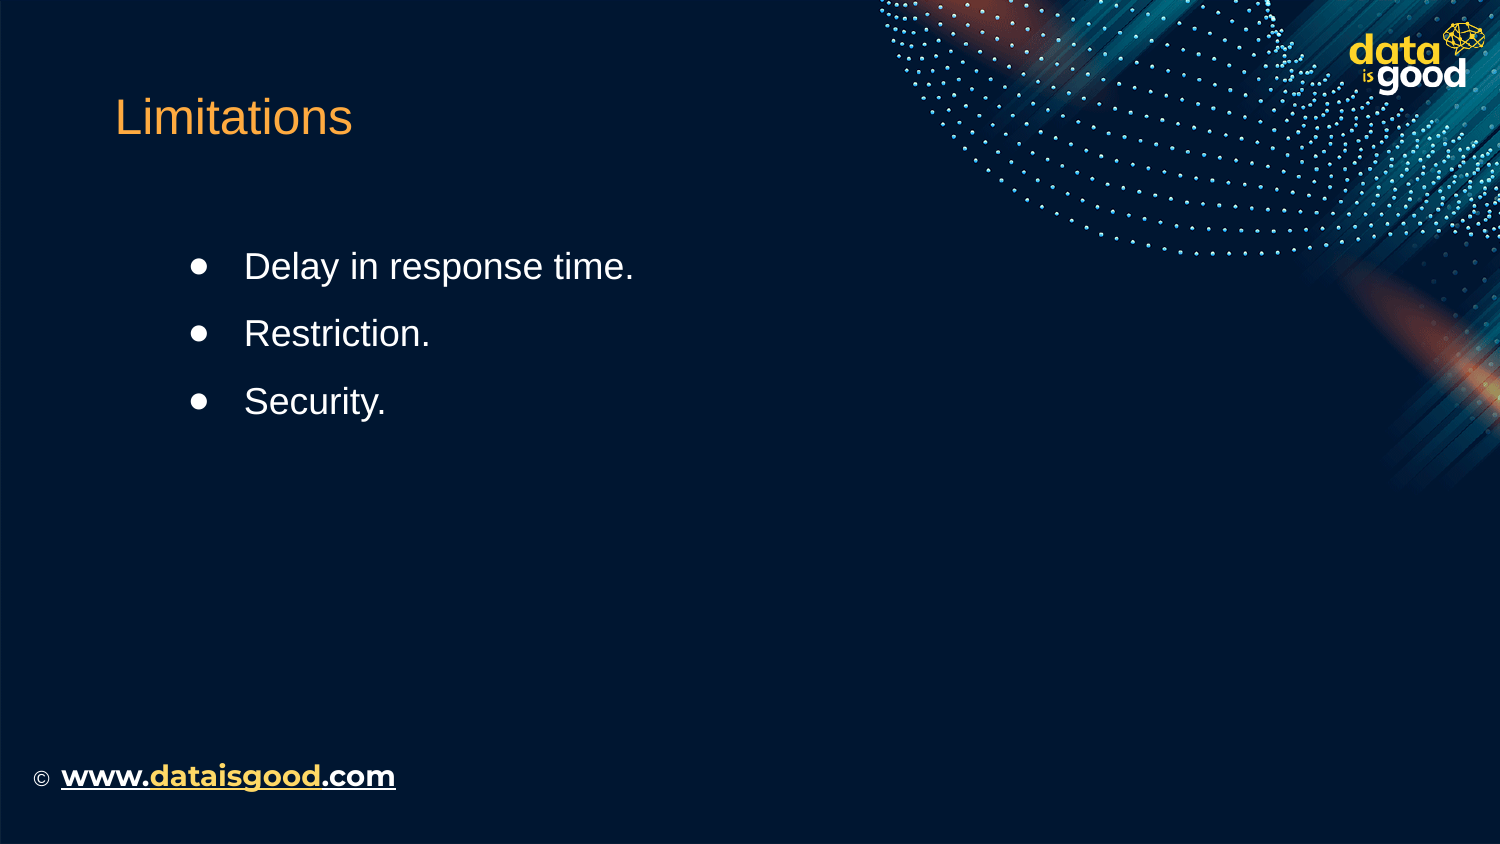

# Limitations
Delay in response time.
Restriction.
Security.